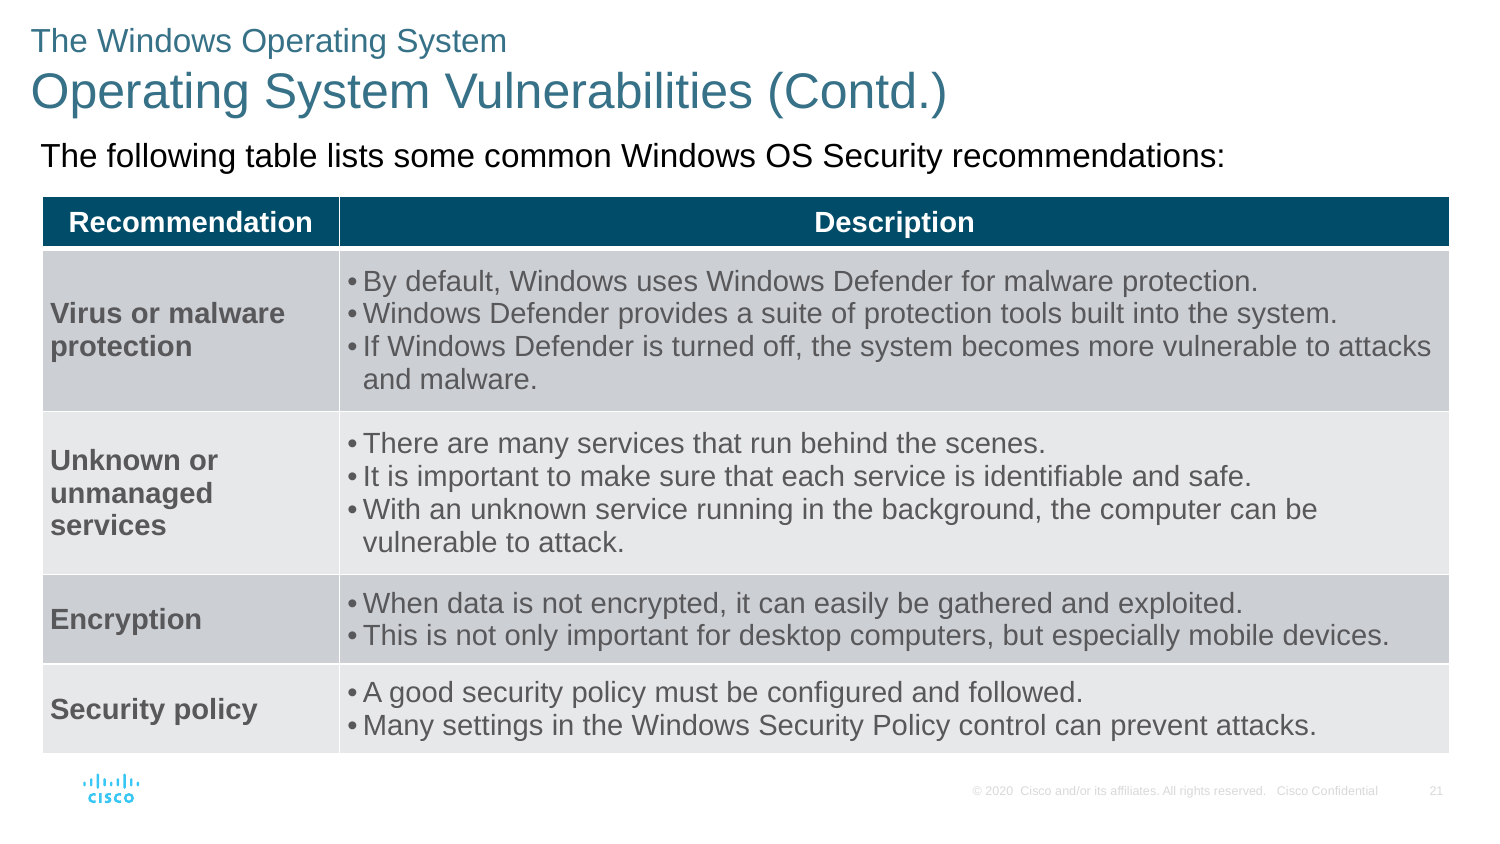

# The Windows Operating System Operating System Vulnerabilities (Contd.)
The following table lists some common Windows OS Security recommendations:
| Recommendation | Description |
| --- | --- |
| Virus or malware protection | By default, Windows uses Windows Defender for malware protection. Windows Defender provides a suite of protection tools built into the system. If Windows Defender is turned off, the system becomes more vulnerable to attacks and malware. |
| Unknown or unmanaged services | There are many services that run behind the scenes. It is important to make sure that each service is identifiable and safe. With an unknown service running in the background, the computer can be vulnerable to attack. |
| Encryption | When data is not encrypted, it can easily be gathered and exploited. This is not only important for desktop computers, but especially mobile devices. |
| Security policy | A good security policy must be configured and followed. Many settings in the Windows Security Policy control can prevent attacks. |